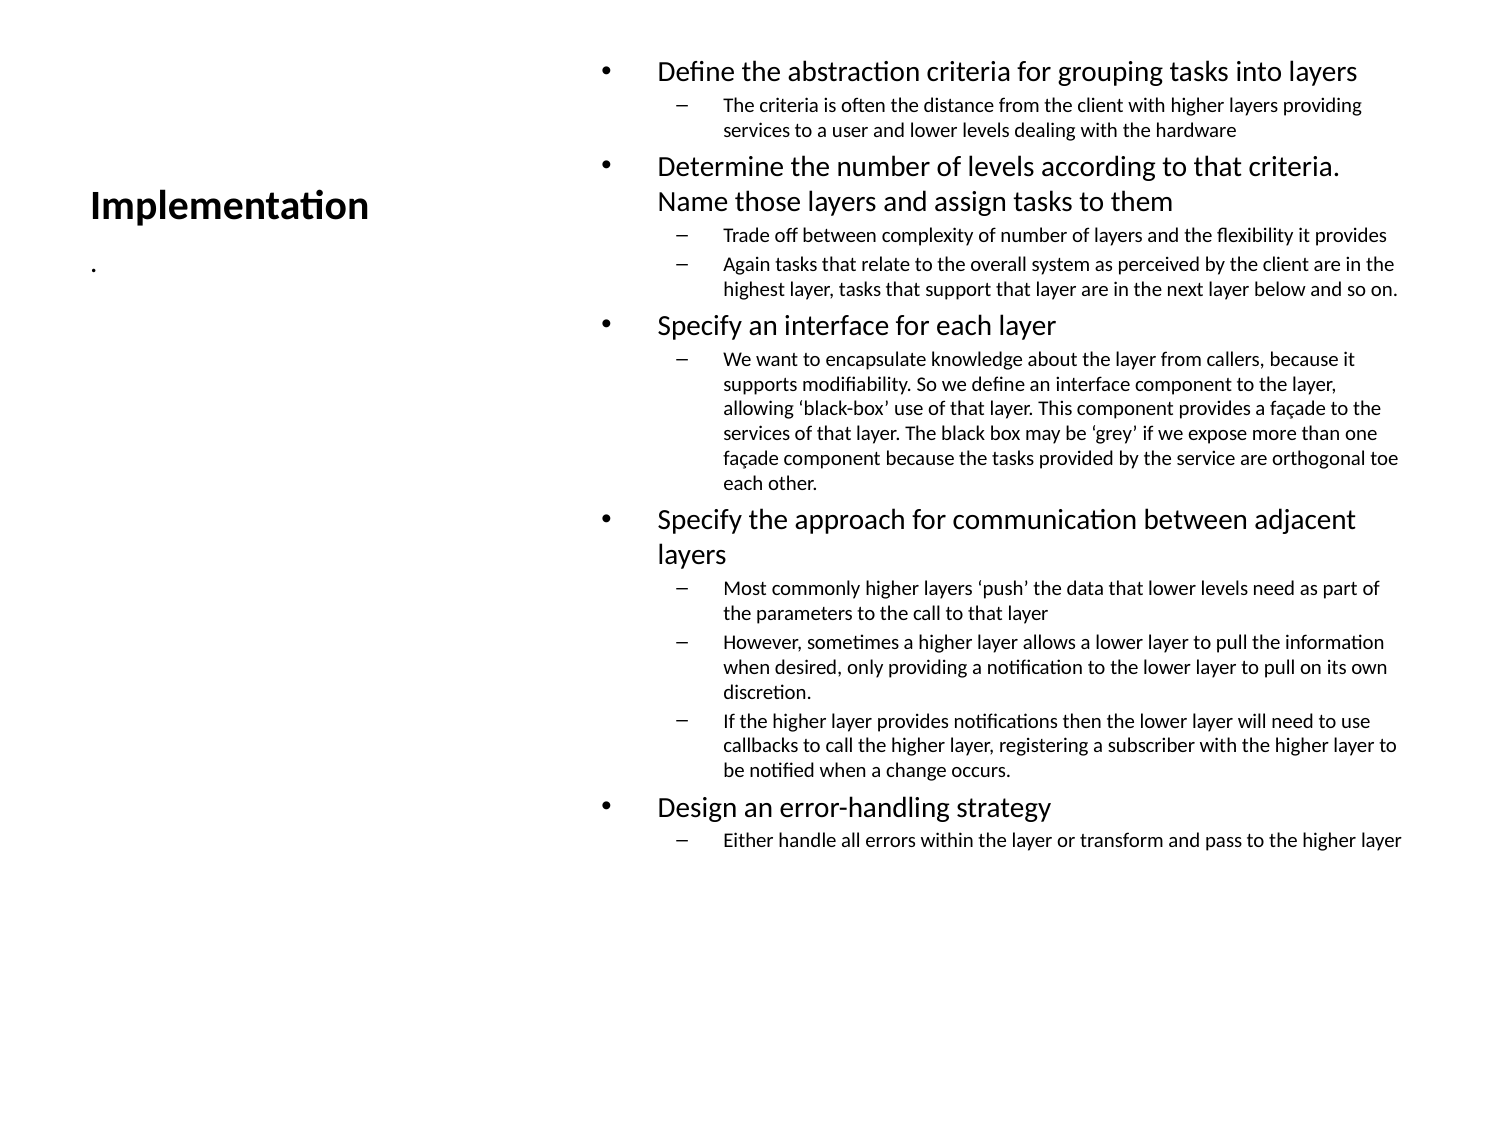

# Implementation
Define the abstraction criteria for grouping tasks into layers
The criteria is often the distance from the client with higher layers providing services to a user and lower levels dealing with the hardware
Determine the number of levels according to that criteria. Name those layers and assign tasks to them
Trade off between complexity of number of layers and the flexibility it provides
Again tasks that relate to the overall system as perceived by the client are in the highest layer, tasks that support that layer are in the next layer below and so on.
Specify an interface for each layer
We want to encapsulate knowledge about the layer from callers, because it supports modifiability. So we define an interface component to the layer, allowing ‘black-box’ use of that layer. This component provides a façade to the services of that layer. The black box may be ‘grey’ if we expose more than one façade component because the tasks provided by the service are orthogonal toe each other.
Specify the approach for communication between adjacent layers
Most commonly higher layers ‘push’ the data that lower levels need as part of the parameters to the call to that layer
However, sometimes a higher layer allows a lower layer to pull the information when desired, only providing a notification to the lower layer to pull on its own discretion.
If the higher layer provides notifications then the lower layer will need to use callbacks to call the higher layer, registering a subscriber with the higher layer to be notified when a change occurs.
Design an error-handling strategy
Either handle all errors within the layer or transform and pass to the higher layer

.